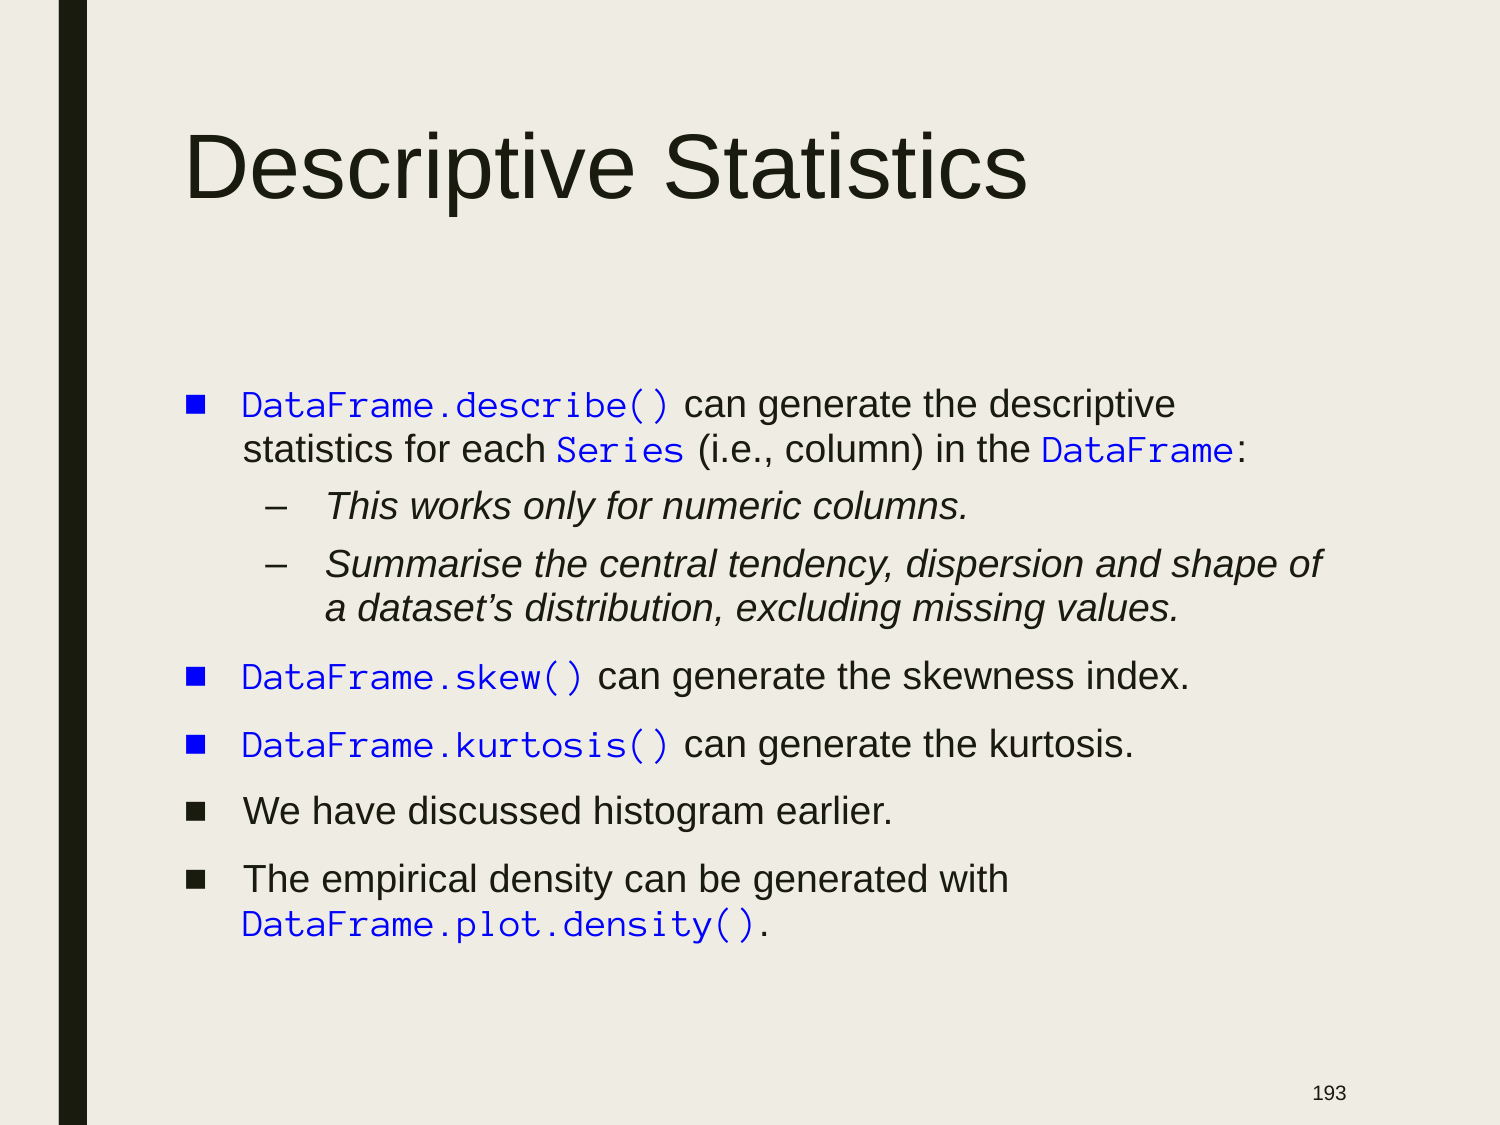

# Descriptive Statistics
DataFrame.describe() can generate the descriptive statistics for each Series (i.e., column) in the DataFrame:
This works only for numeric columns.
Summarise the central tendency, dispersion and shape of a dataset’s distribution, excluding missing values.
DataFrame.skew() can generate the skewness index.
DataFrame.kurtosis() can generate the kurtosis.
We have discussed histogram earlier.
The empirical density can be generated with DataFrame.plot.density().

193